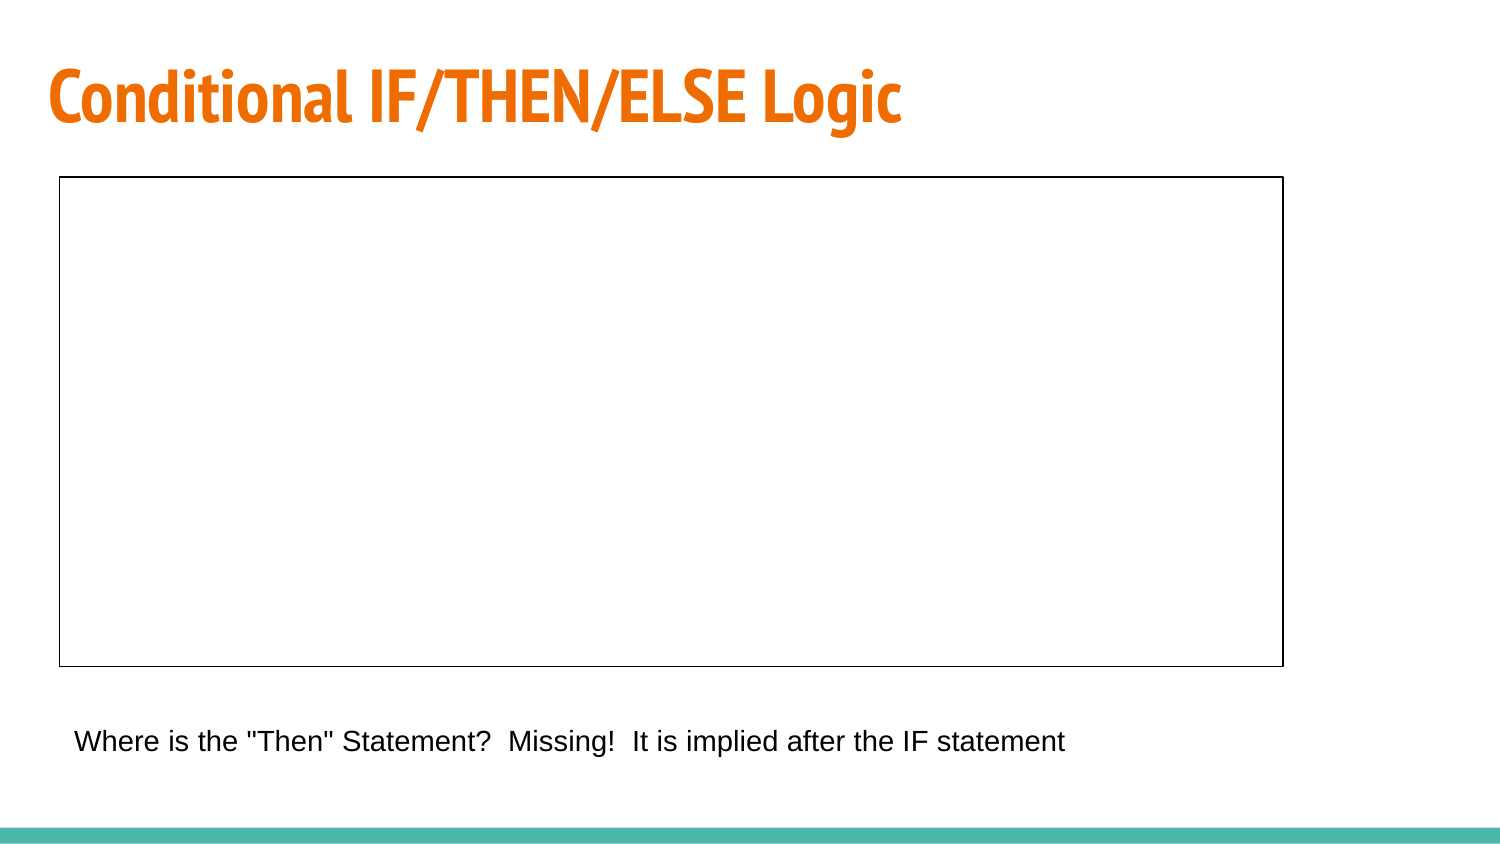

# Conditional IF/THEN/ELSE Logic

Where is the "Then" Statement?  Missing!  It is implied after the IF statement